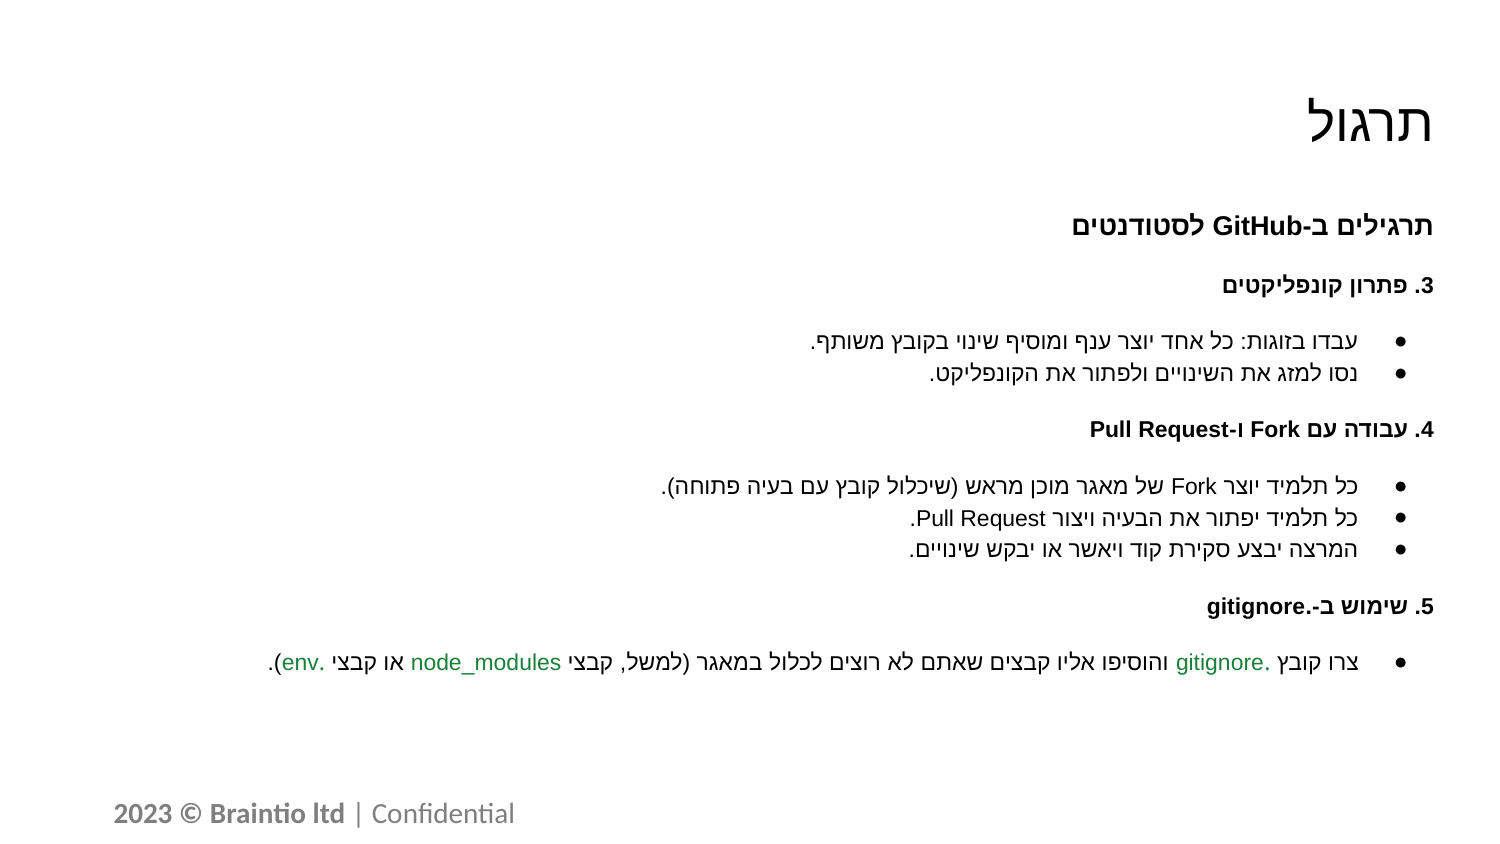

# תרגול
תרגילים ב-GitHub לסטודנטים
3. פתרון קונפליקטים
עבדו בזוגות: כל אחד יוצר ענף ומוסיף שינוי בקובץ משותף.
נסו למזג את השינויים ולפתור את הקונפליקט.
4. עבודה עם Fork ו-Pull Request
כל תלמיד יוצר Fork של מאגר מוכן מראש (שיכלול קובץ עם בעיה פתוחה).
כל תלמיד יפתור את הבעיה ויצור Pull Request.
המרצה יבצע סקירת קוד ויאשר או יבקש שינויים.
5. שימוש ב-.gitignore
צרו קובץ .gitignore והוסיפו אליו קבצים שאתם לא רוצים לכלול במאגר (למשל, קבצי node_modules או קבצי .env).